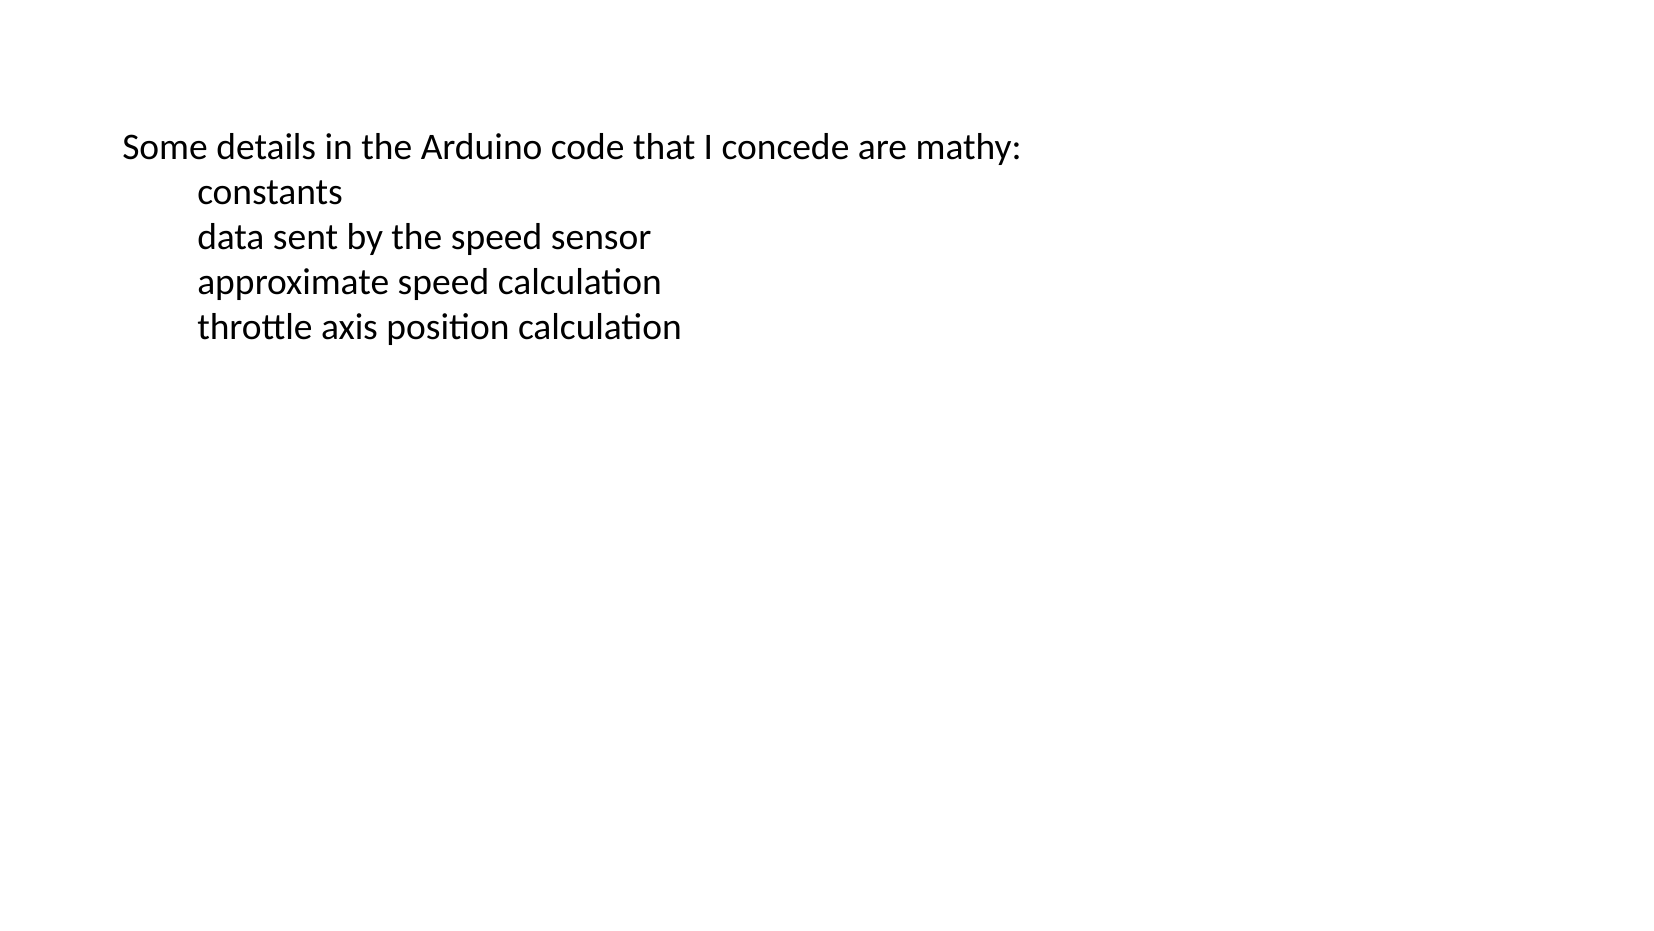

Some details in the Arduino code that I concede are mathy:
constants
data sent by the speed sensor
approximate speed calculation
throttle axis position calculation